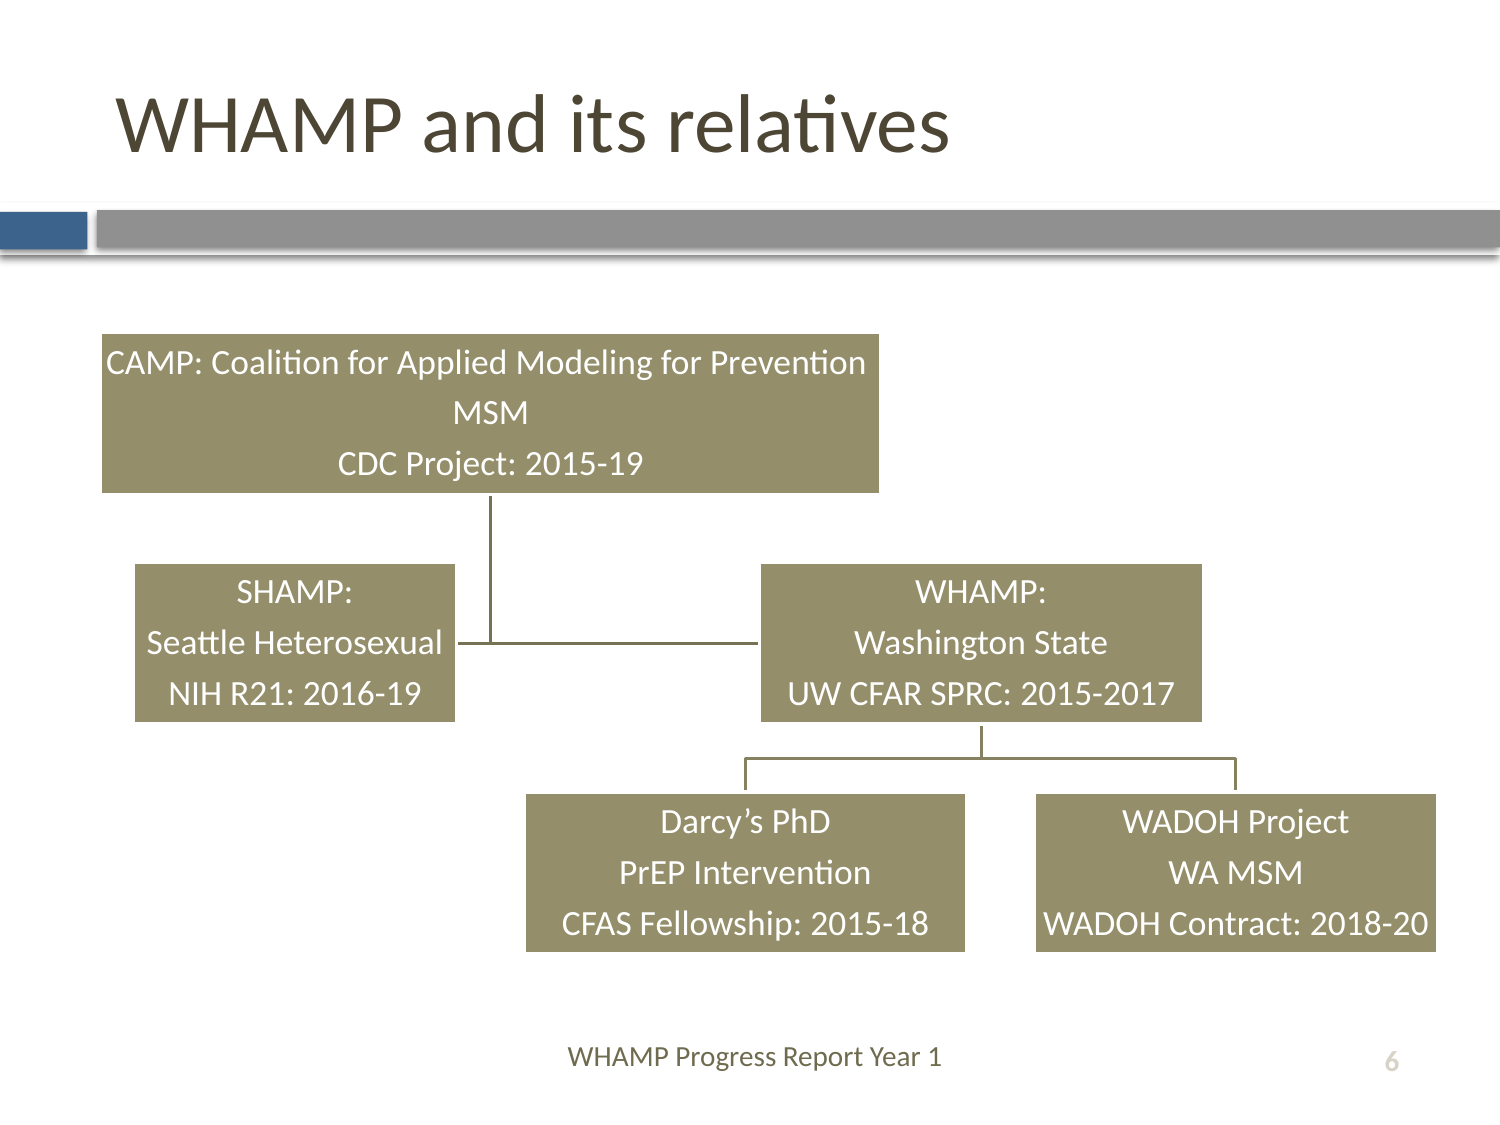

# WHAMP and its relatives
CAMP: Coalition for Applied Modeling for Prevention
MSM
CDC Project: 2015-19
SHAMP:
Seattle Heterosexual
NIH R21: 2016-19
WHAMP:
Washington State
UW CFAR SPRC: 2015-2017
Darcy’s PhD
PrEP Intervention
CFAS Fellowship: 2015-18
WADOH Project
WA MSM
WADOH Contract: 2018-20
WHAMP Progress Report Year 1
6